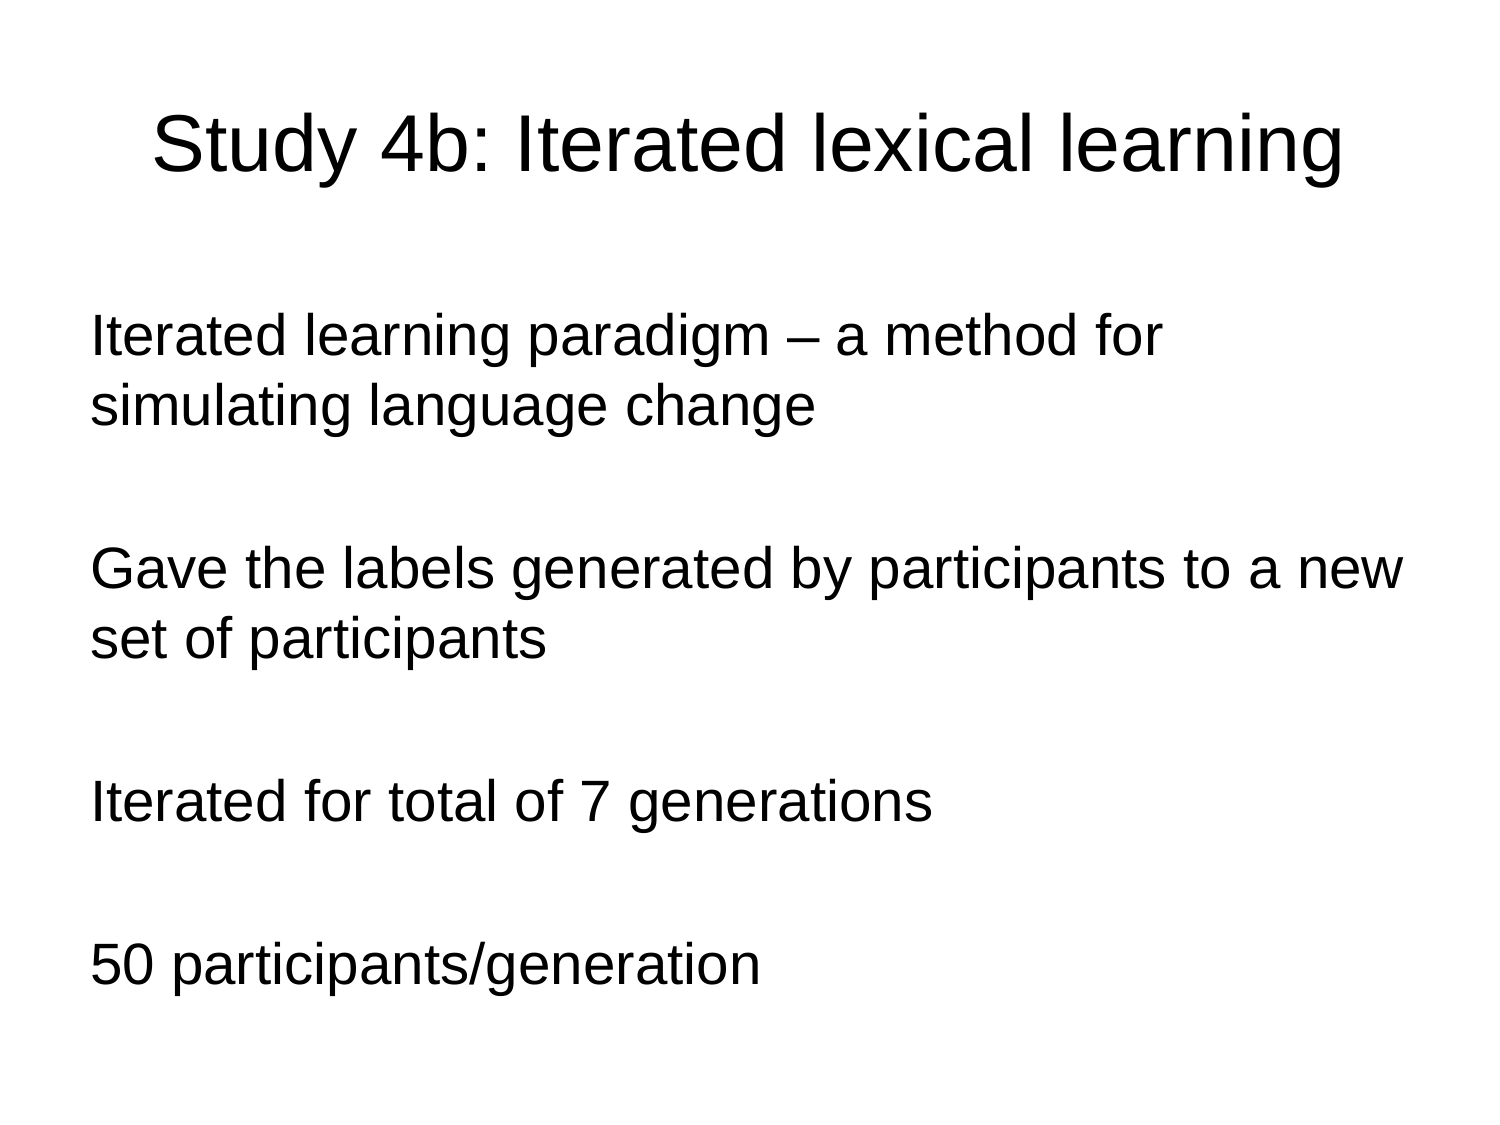

# Study 4b: Iterated lexical learning
Iterated learning paradigm – a method for simulating language change

Gave the labels generated by participants to a new set of participants

Iterated for total of 7 generations

50 participants/generation